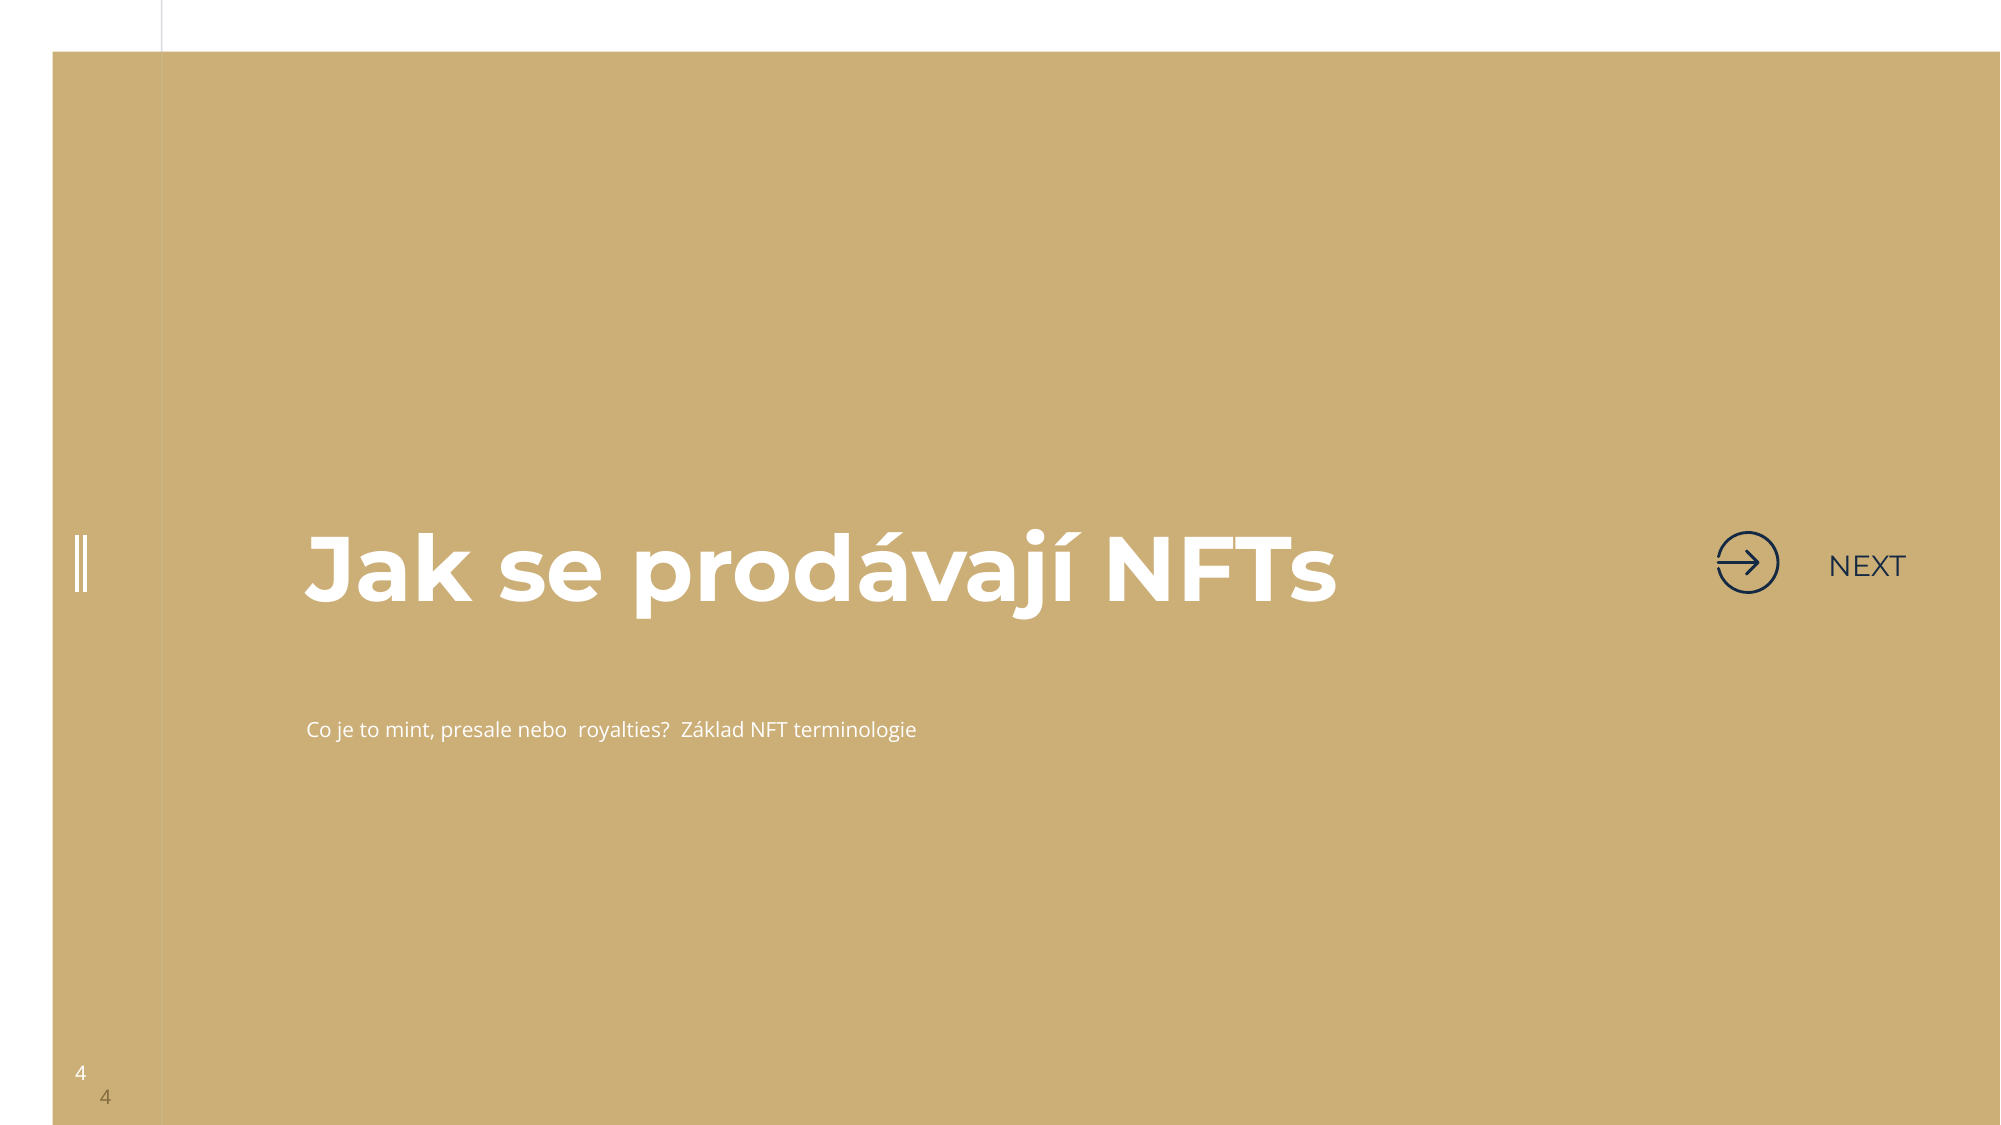

Jak se prodávají NFTs
NEXT

Co je to mint, presale nebo  royalties?  Základ NFT terminologie
4